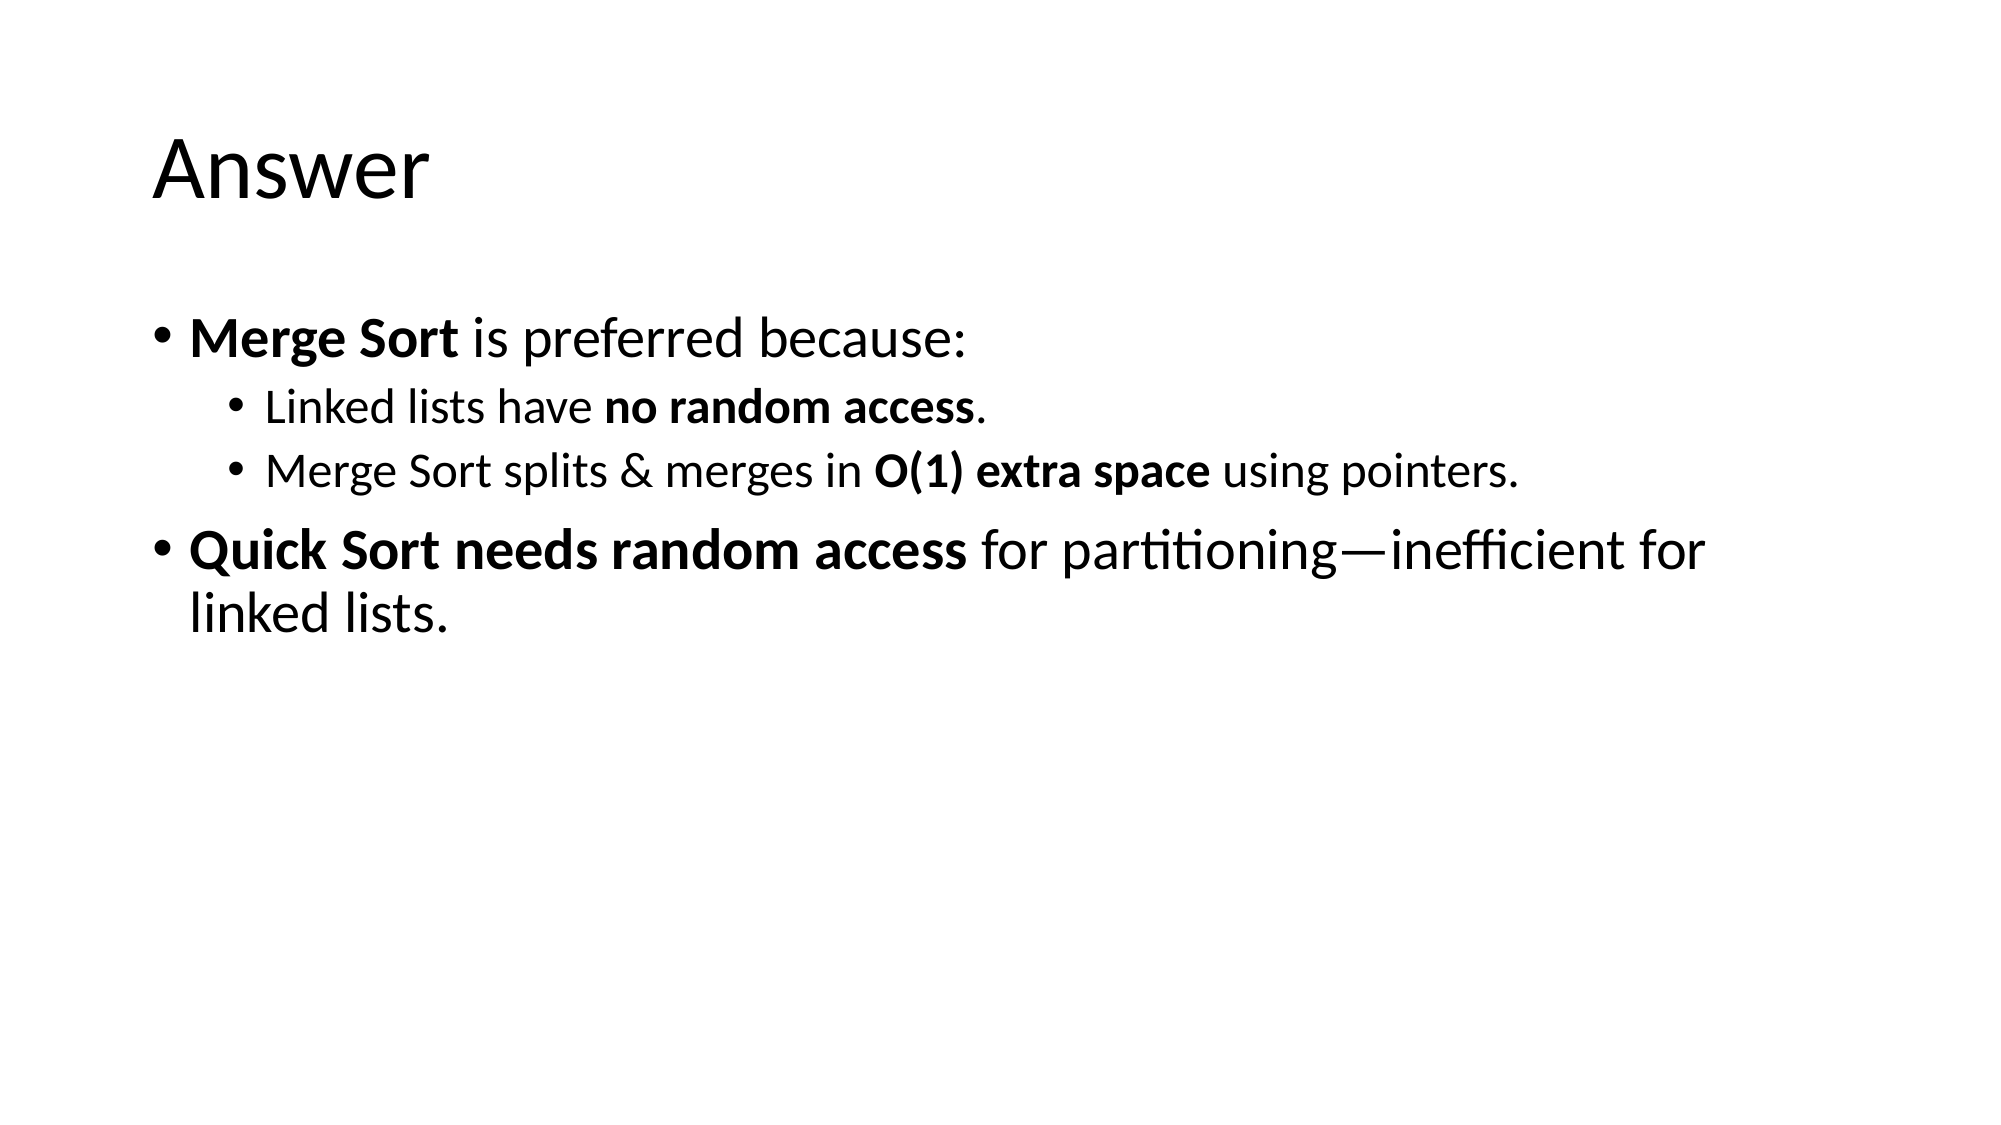

# Answer
Merge Sort is preferred because:
Linked lists have no random access.
Merge Sort splits & merges in O(1) extra space using pointers.
Quick Sort needs random access for partitioning—inefficient for linked lists.